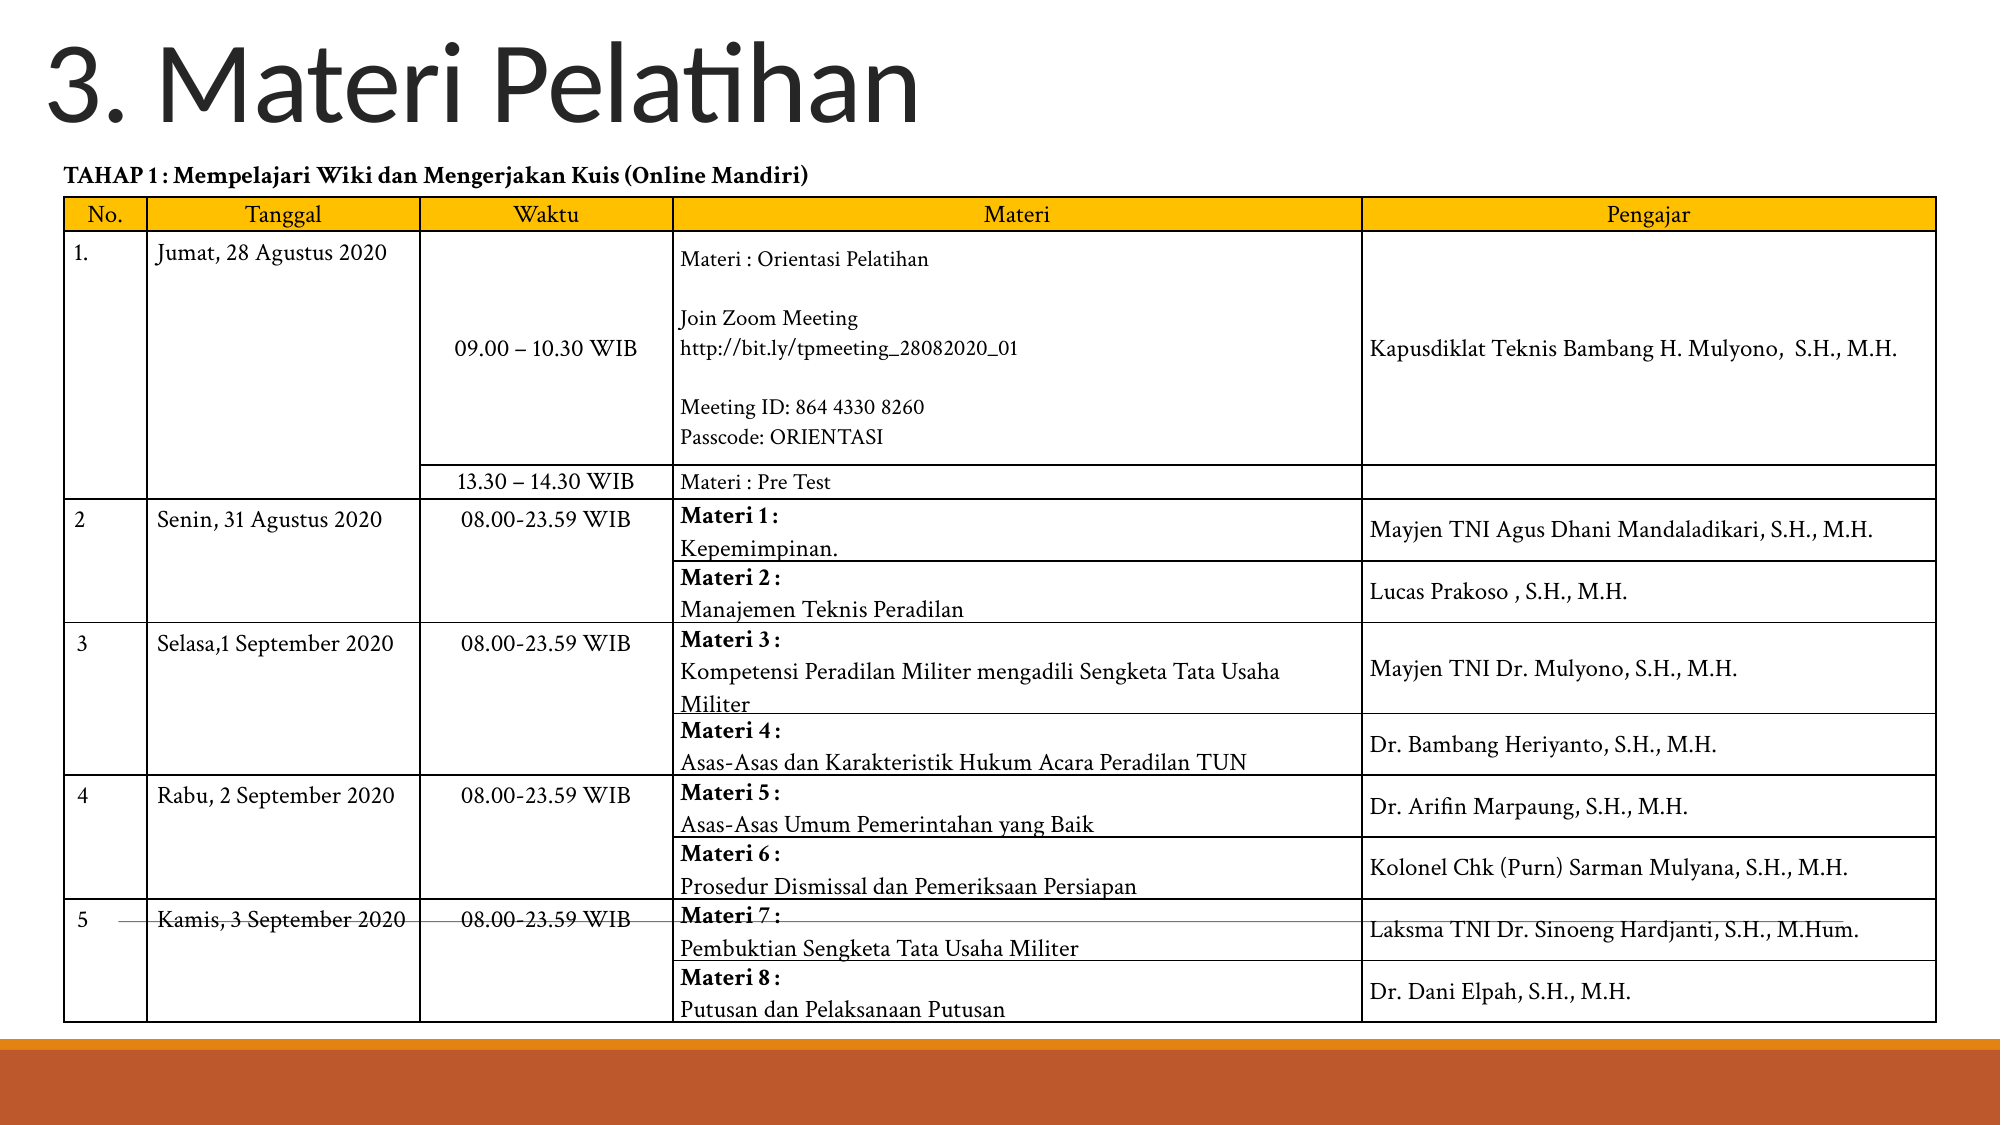

# 3. Materi Pelatihan
TAHAP 1 : Mempelajari Wiki dan Mengerjakan Kuis (Online Mandiri)
| No. | Tanggal | Waktu | Materi | Pengajar |
| --- | --- | --- | --- | --- |
|  | Jumat, 28 Agustus 2020 | 09.00 – 10.30 WIB | Materi : Orientasi Pelatihan   Join Zoom Meeting http://bit.ly/tpmeeting\_28082020\_01   Meeting ID: 864 4330 8260 Passcode: ORIENTASI | Kapusdiklat Teknis Bambang H. Mulyono, S.H., M.H. |
|  |  | 13.30 – 14.30 WIB | Materi : Pre Test |  |
| 2 | Senin, 31 Agustus 2020 | 08.00-23.59 WIB | Materi 1 : Kepemimpinan. | Mayjen TNI Agus Dhani Mandaladikari, S.H., M.H. |
|  |  |  | Materi 2 : Manajemen Teknis Peradilan | Lucas Prakoso , S.H., M.H. |
| 3 | Selasa,1 September 2020 | 08.00-23.59 WIB | Materi 3 : Kompetensi Peradilan Militer mengadili Sengketa Tata Usaha Militer | Mayjen TNI Dr. Mulyono, S.H., M.H. |
|  |  |  | Materi 4 : Asas-Asas dan Karakteristik Hukum Acara Peradilan TUN | Dr. Bambang Heriyanto, S.H., M.H. |
| 4 | Rabu, 2 September 2020 | 08.00-23.59 WIB | Materi 5 : Asas-Asas Umum Pemerintahan yang Baik | Dr. Arifin Marpaung, S.H., M.H. |
|  |  |  | Materi 6 : Prosedur Dismissal dan Pemeriksaan Persiapan | Kolonel Chk (Purn) Sarman Mulyana, S.H., M.H. |
| 5 | Kamis, 3 September 2020 | 08.00-23.59 WIB | Materi 7 : Pembuktian Sengketa Tata Usaha Militer | Laksma TNI Dr. Sinoeng Hardjanti, S.H., M.Hum. |
|  |  |  | Materi 8 : Putusan dan Pelaksanaan Putusan | Dr. Dani Elpah, S.H., M.H. |